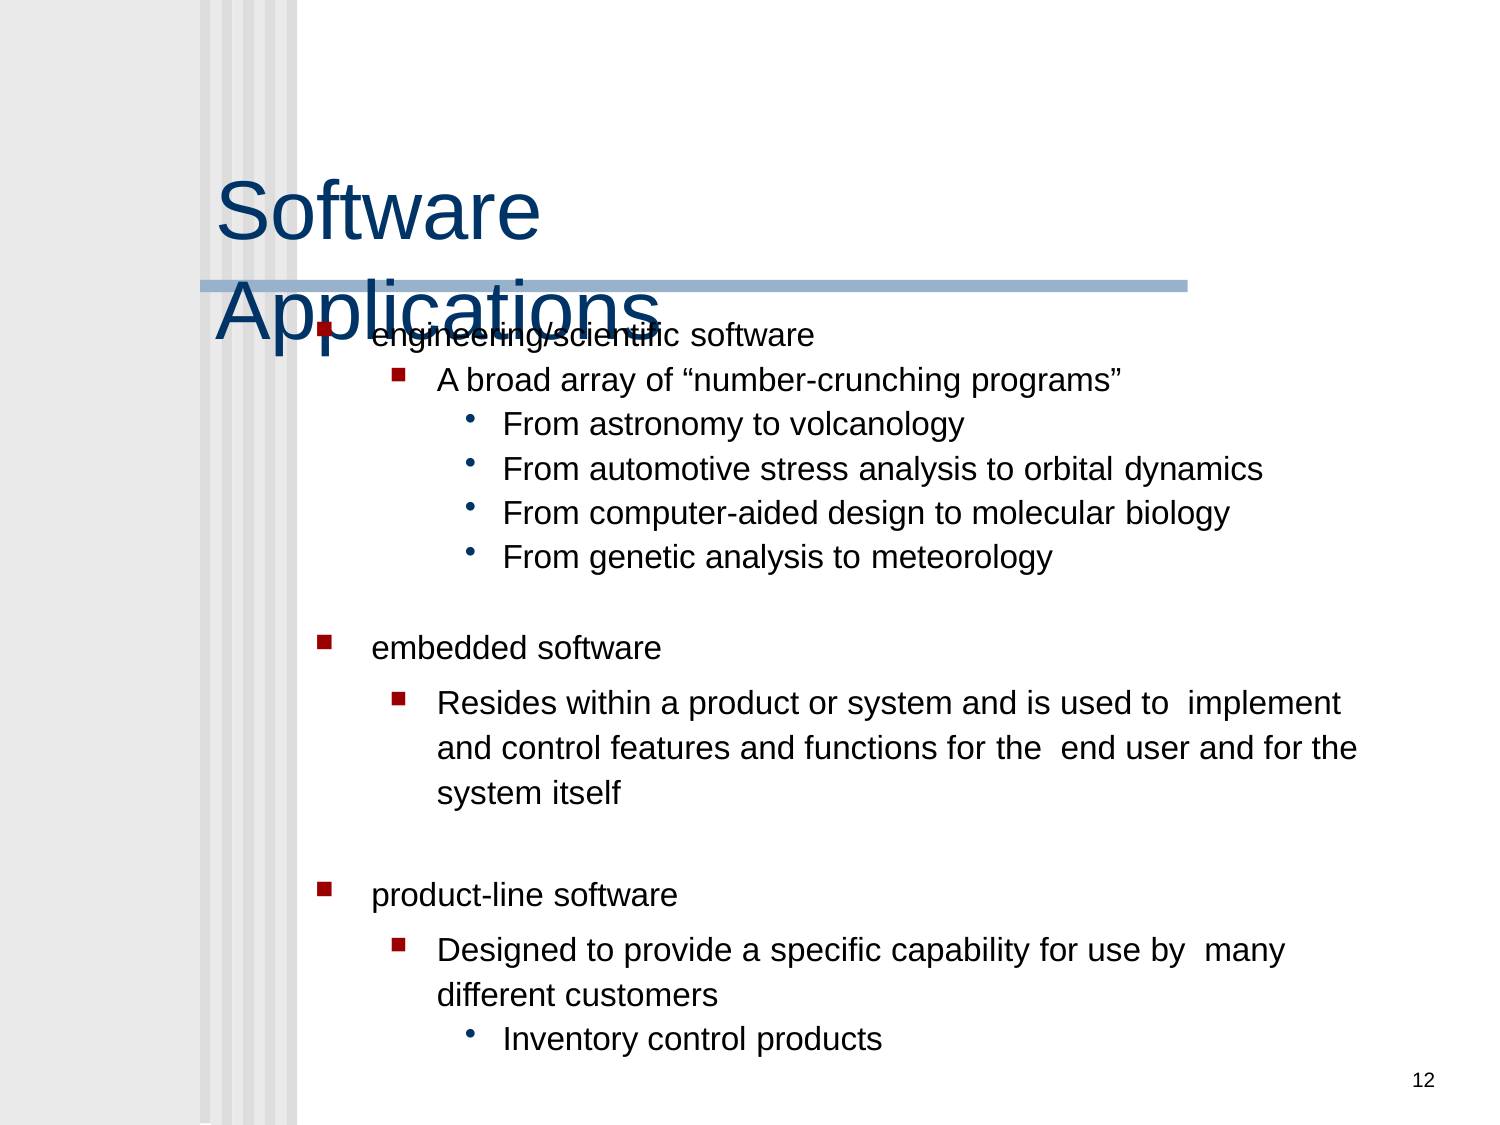

# Software Applications
engineering/scientific software
A broad array of “number-crunching programs”
From astronomy to volcanology
From automotive stress analysis to orbital dynamics
From computer-aided design to molecular biology
From genetic analysis to meteorology

embedded software
Resides within a product or system and is used to  implement and control features and functions for the  end user and for the system itself

product-line software
Designed to provide a specific capability for use by  many different customers
Inventory control products
12